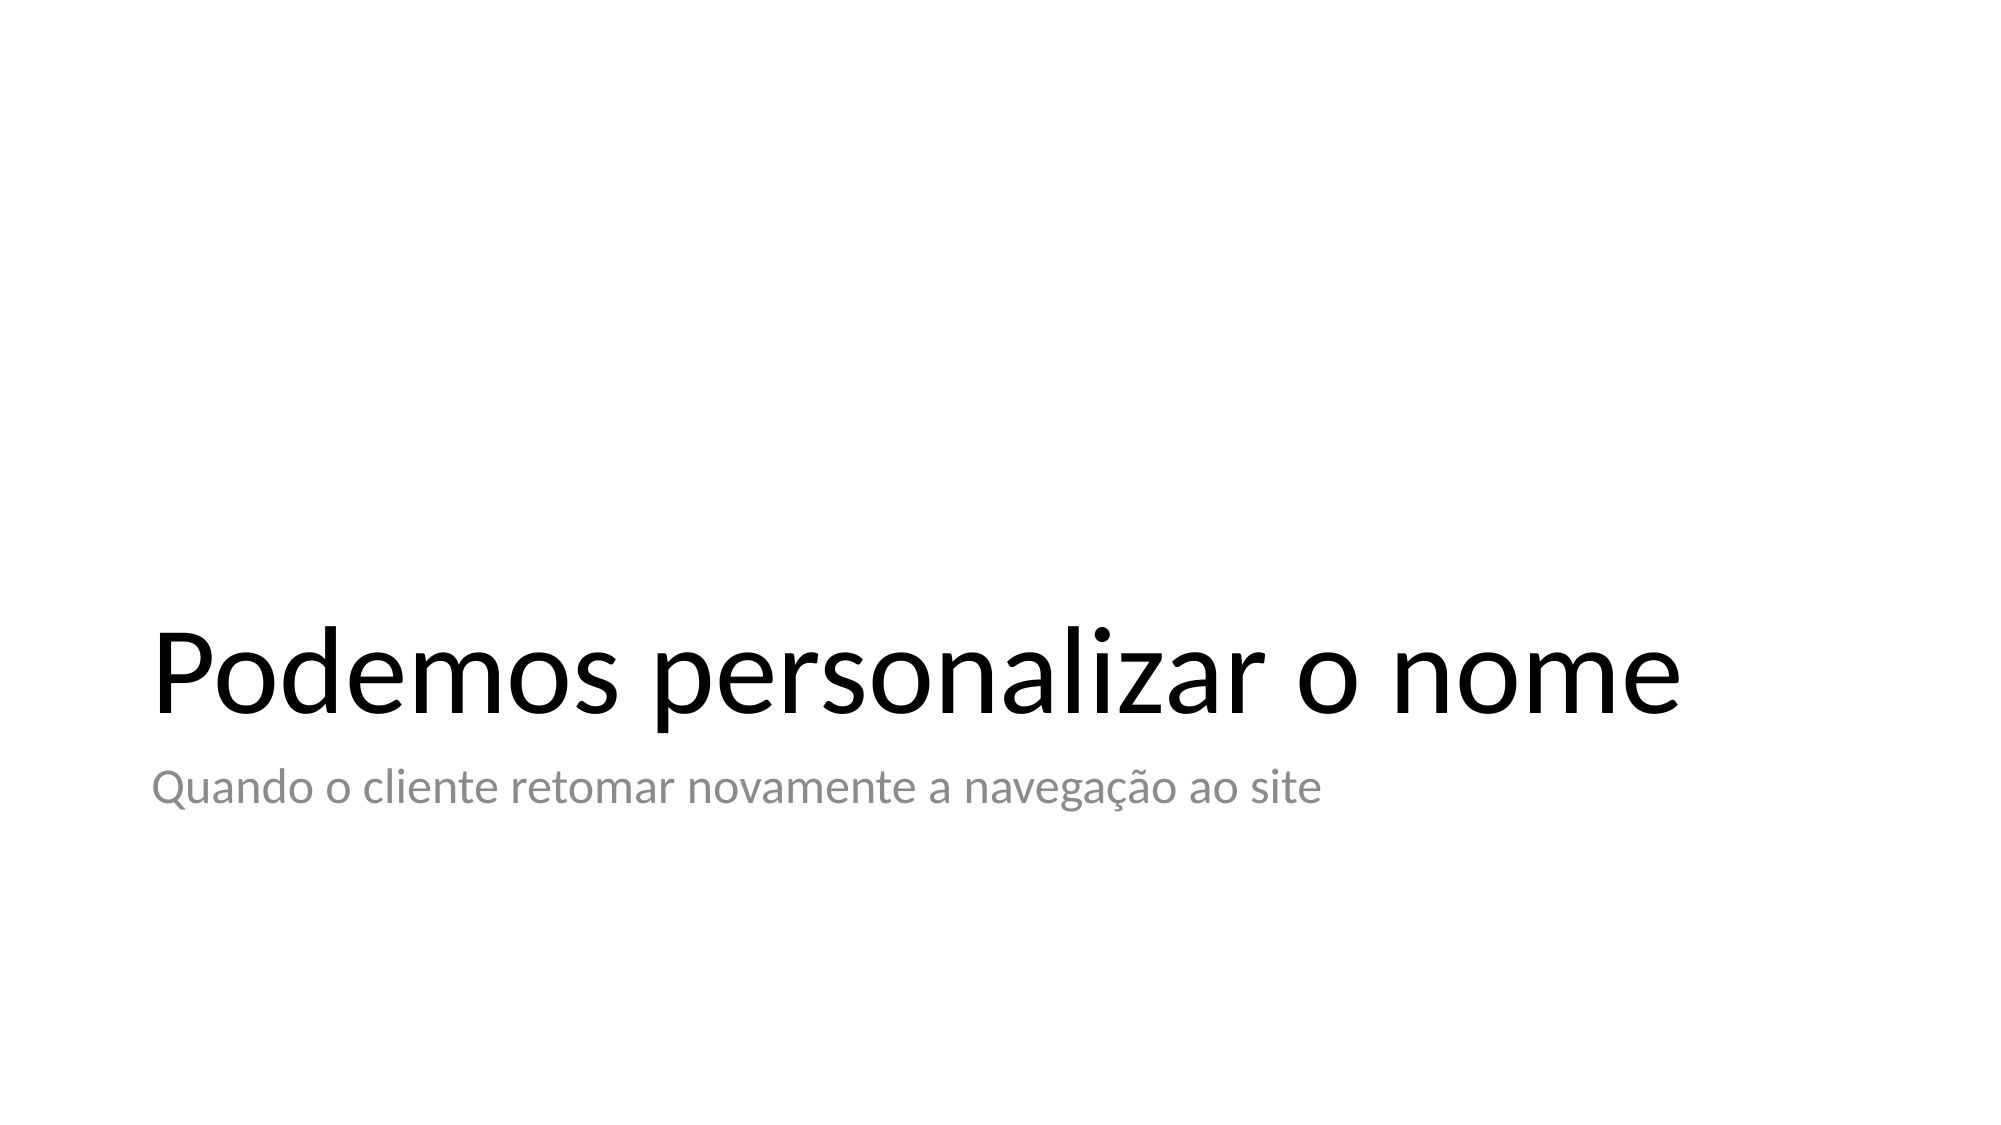

# Podemos personalizar o nome
Quando o cliente retomar novamente a navegação ao site